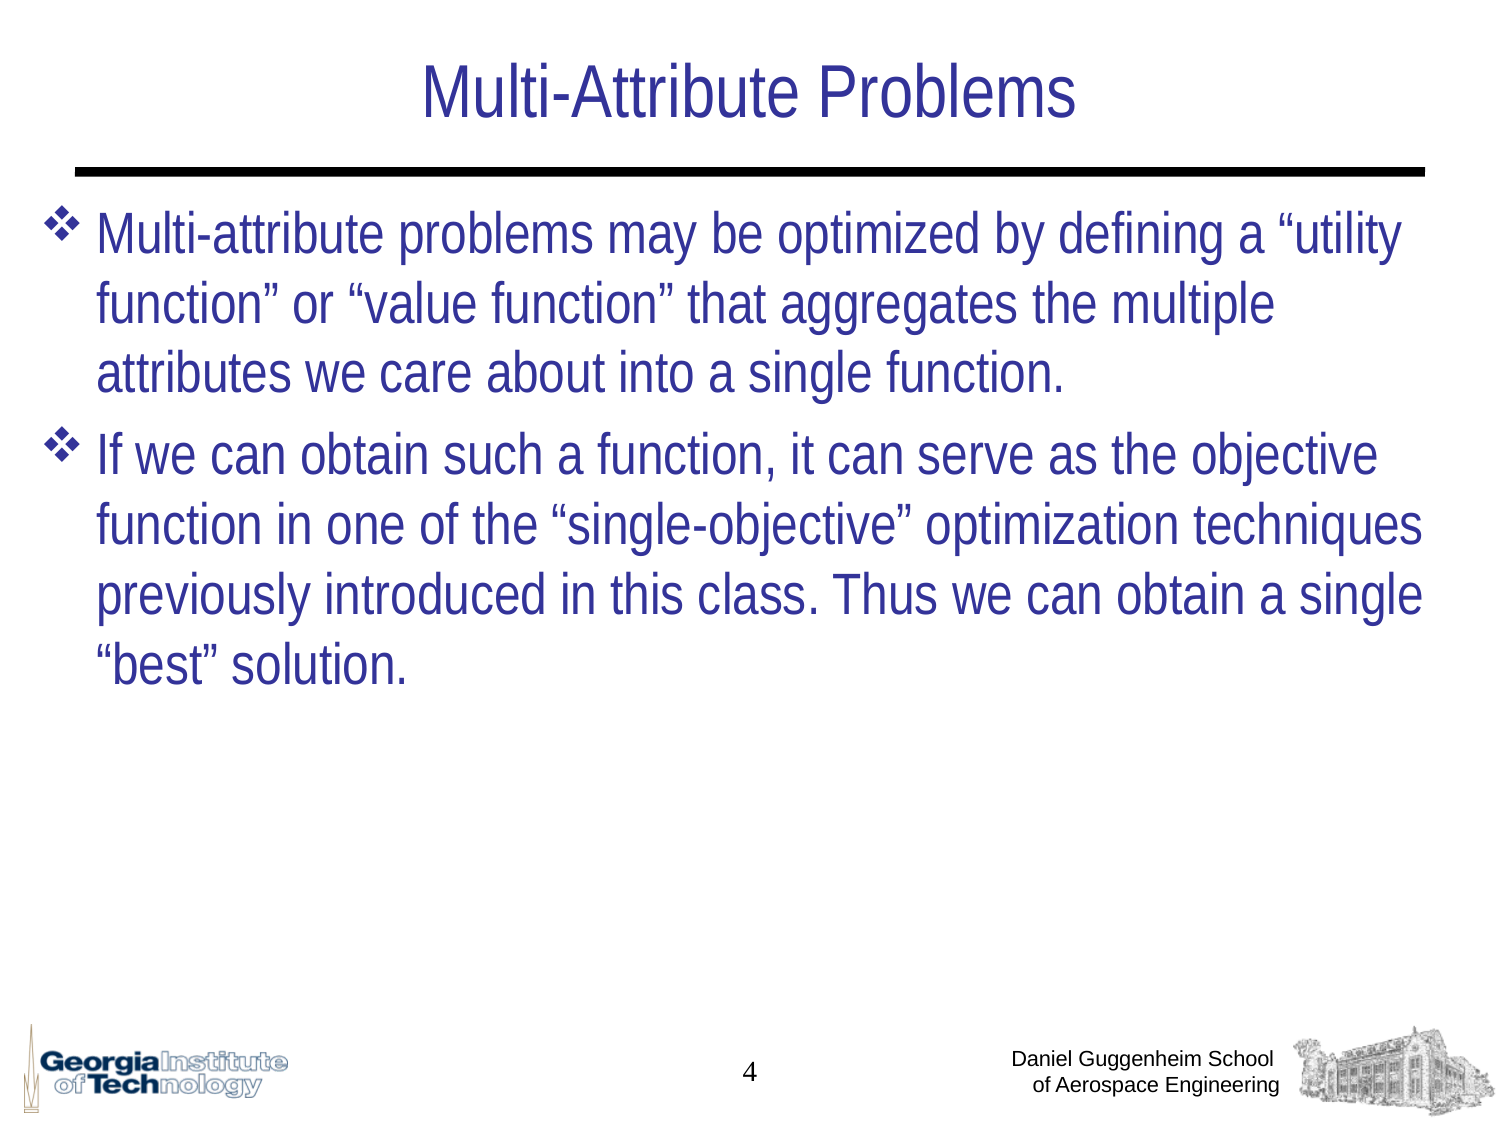

# Multi-Attribute Problems
Multi-attribute problems may be optimized by defining a “utility function” or “value function” that aggregates the multiple attributes we care about into a single function.
If we can obtain such a function, it can serve as the objective function in one of the “single-objective” optimization techniques previously introduced in this class. Thus we can obtain a single “best” solution.